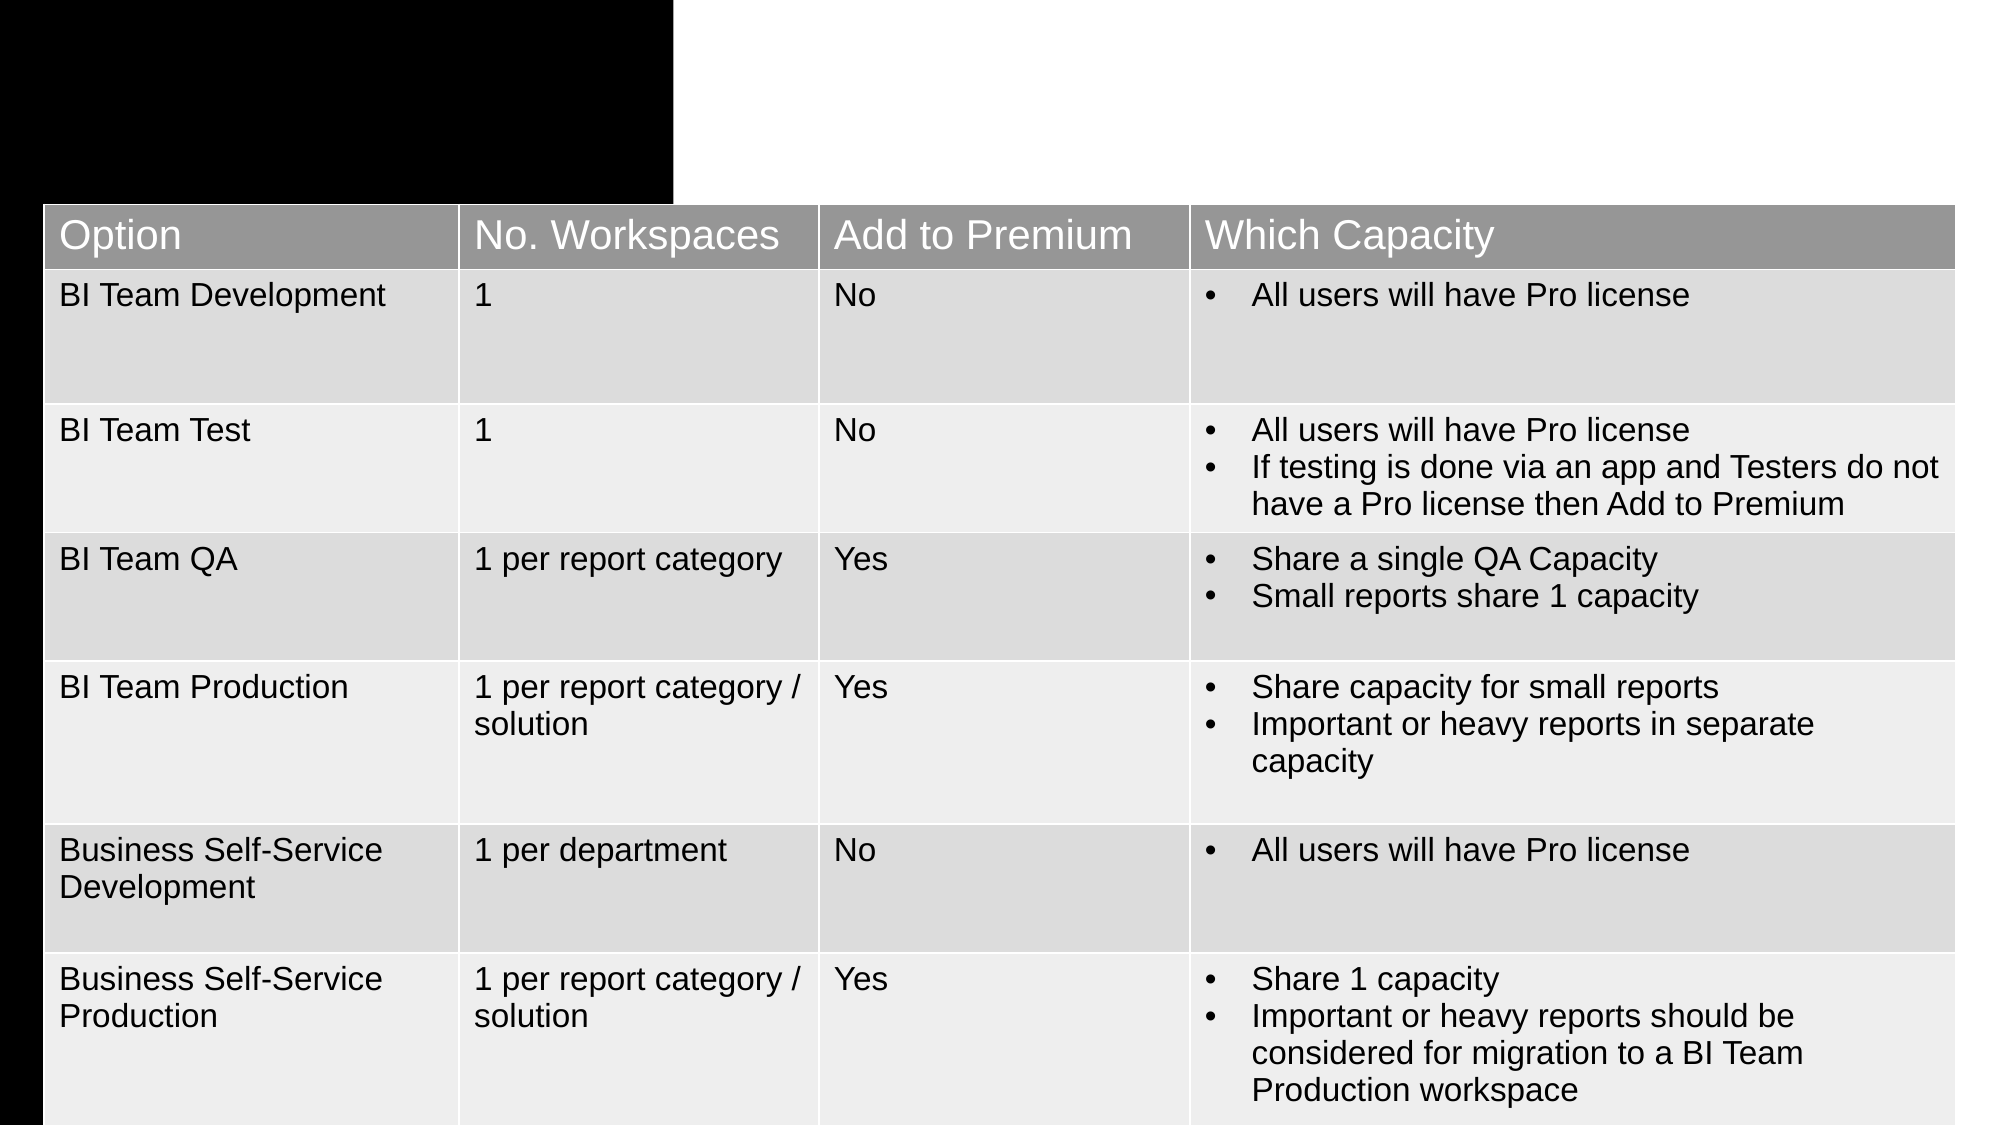

| Option | No. Workspaces | Add to Premium | Which Capacity |
| --- | --- | --- | --- |
| BI Team Development | 1 | No | All users will have Pro license |
| BI Team Test | 1 | No | All users will have Pro license If testing is done via an app and Testers do not have a Pro license then Add to Premium |
| BI Team QA | 1 per report category | Yes | Share a single QA Capacity Small reports share 1 capacity |
| BI Team Production | 1 per report category / solution | Yes | Share capacity for small reports Important or heavy reports in separate capacity |
| Business Self-Service Development | 1 per department | No | All users will have Pro license |
| Business Self-Service Production | 1 per report category / solution | Yes | Share 1 capacity Important or heavy reports should be considered for migration to a BI Team Production workspace |
# How to use Premium Capacity- Recommendation